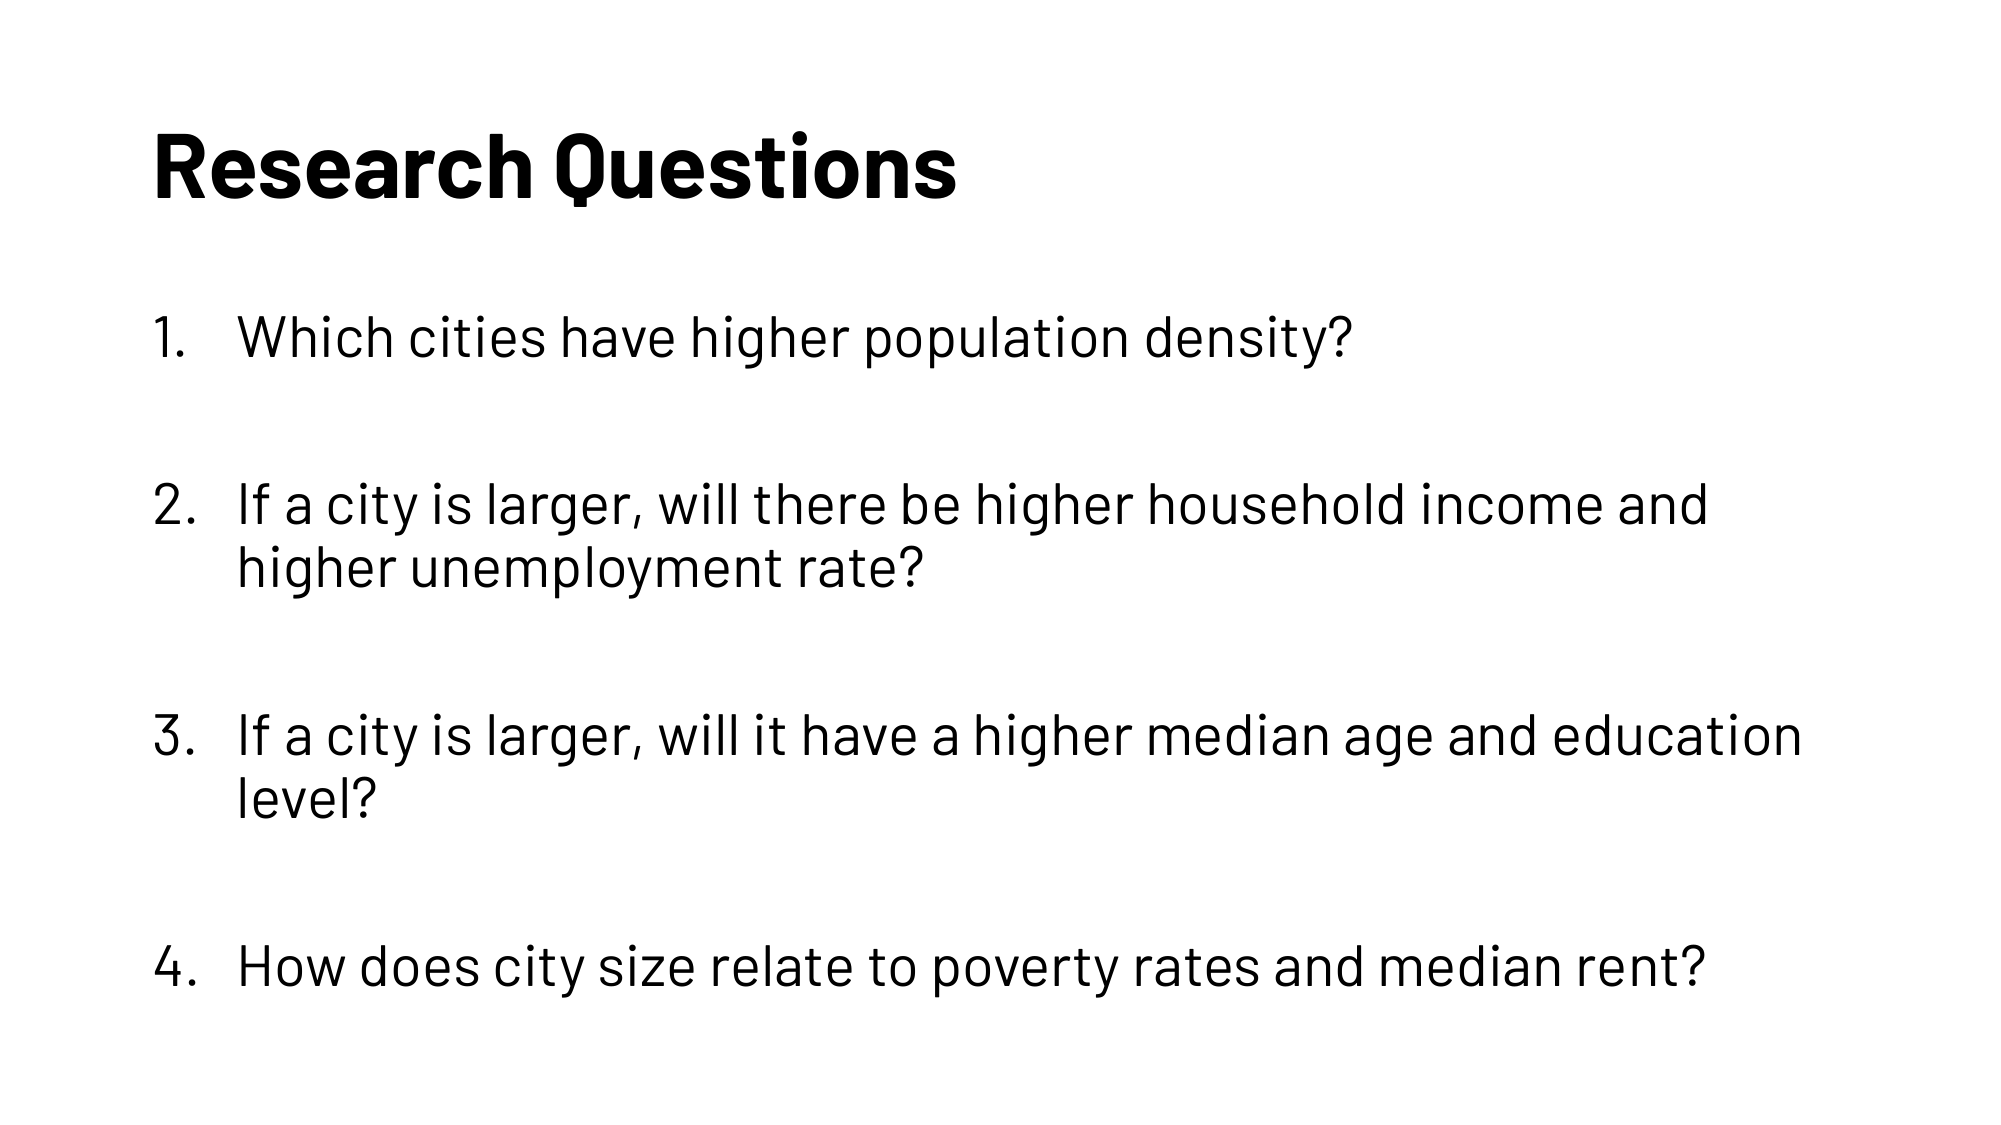

# Research Questions
Which cities have higher population density?

If a city is larger, will there be higher household income and higher unemployment rate?

If a city is larger, will it have a higher median age and education level?

How does city size relate to poverty rates and median rent?